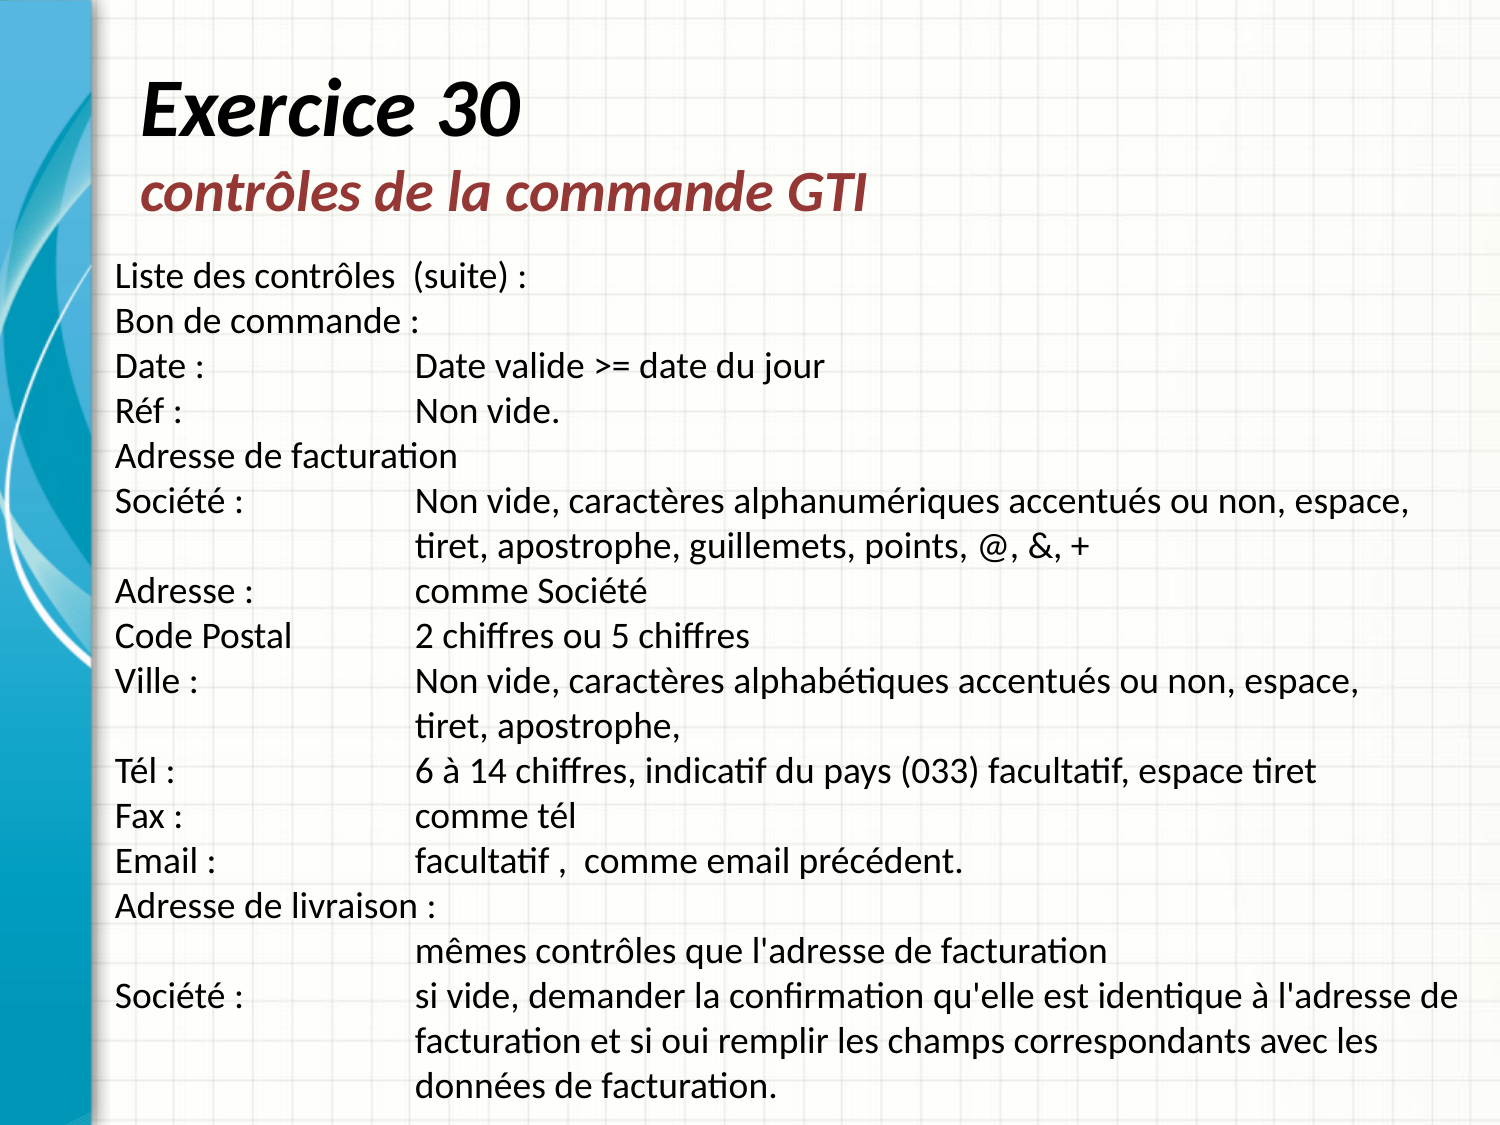

# Exercice 30 contrôles de la commande GTI

Liste des contrôles  (suite) :
Bon de commande :
Date :		Date valide >= date du jour
Réf :		Non vide.
Adresse de facturation
Société :		Non vide, caractères alphanumériques accentués ou non, espace, 			tiret, apostrophe, guillemets, points, @, &, +
Adresse :		comme Société
Code Postal	2 chiffres ou 5 chiffres
Ville :		Non vide, caractères alphabétiques accentués ou non, espace, 			tiret, apostrophe,
Tél : 		6 à 14 chiffres, indicatif du pays (033) facultatif, espace tiret
Fax : 		comme tél
Email :		facultatif ,  comme email précédent.
Adresse de livraison :
		mêmes contrôles que l'adresse de facturation
Société : 		si vide, demander la confirmation qu'elle est identique à l'adresse de 		facturation et si oui remplir les champs correspondants avec les 			données de facturation.